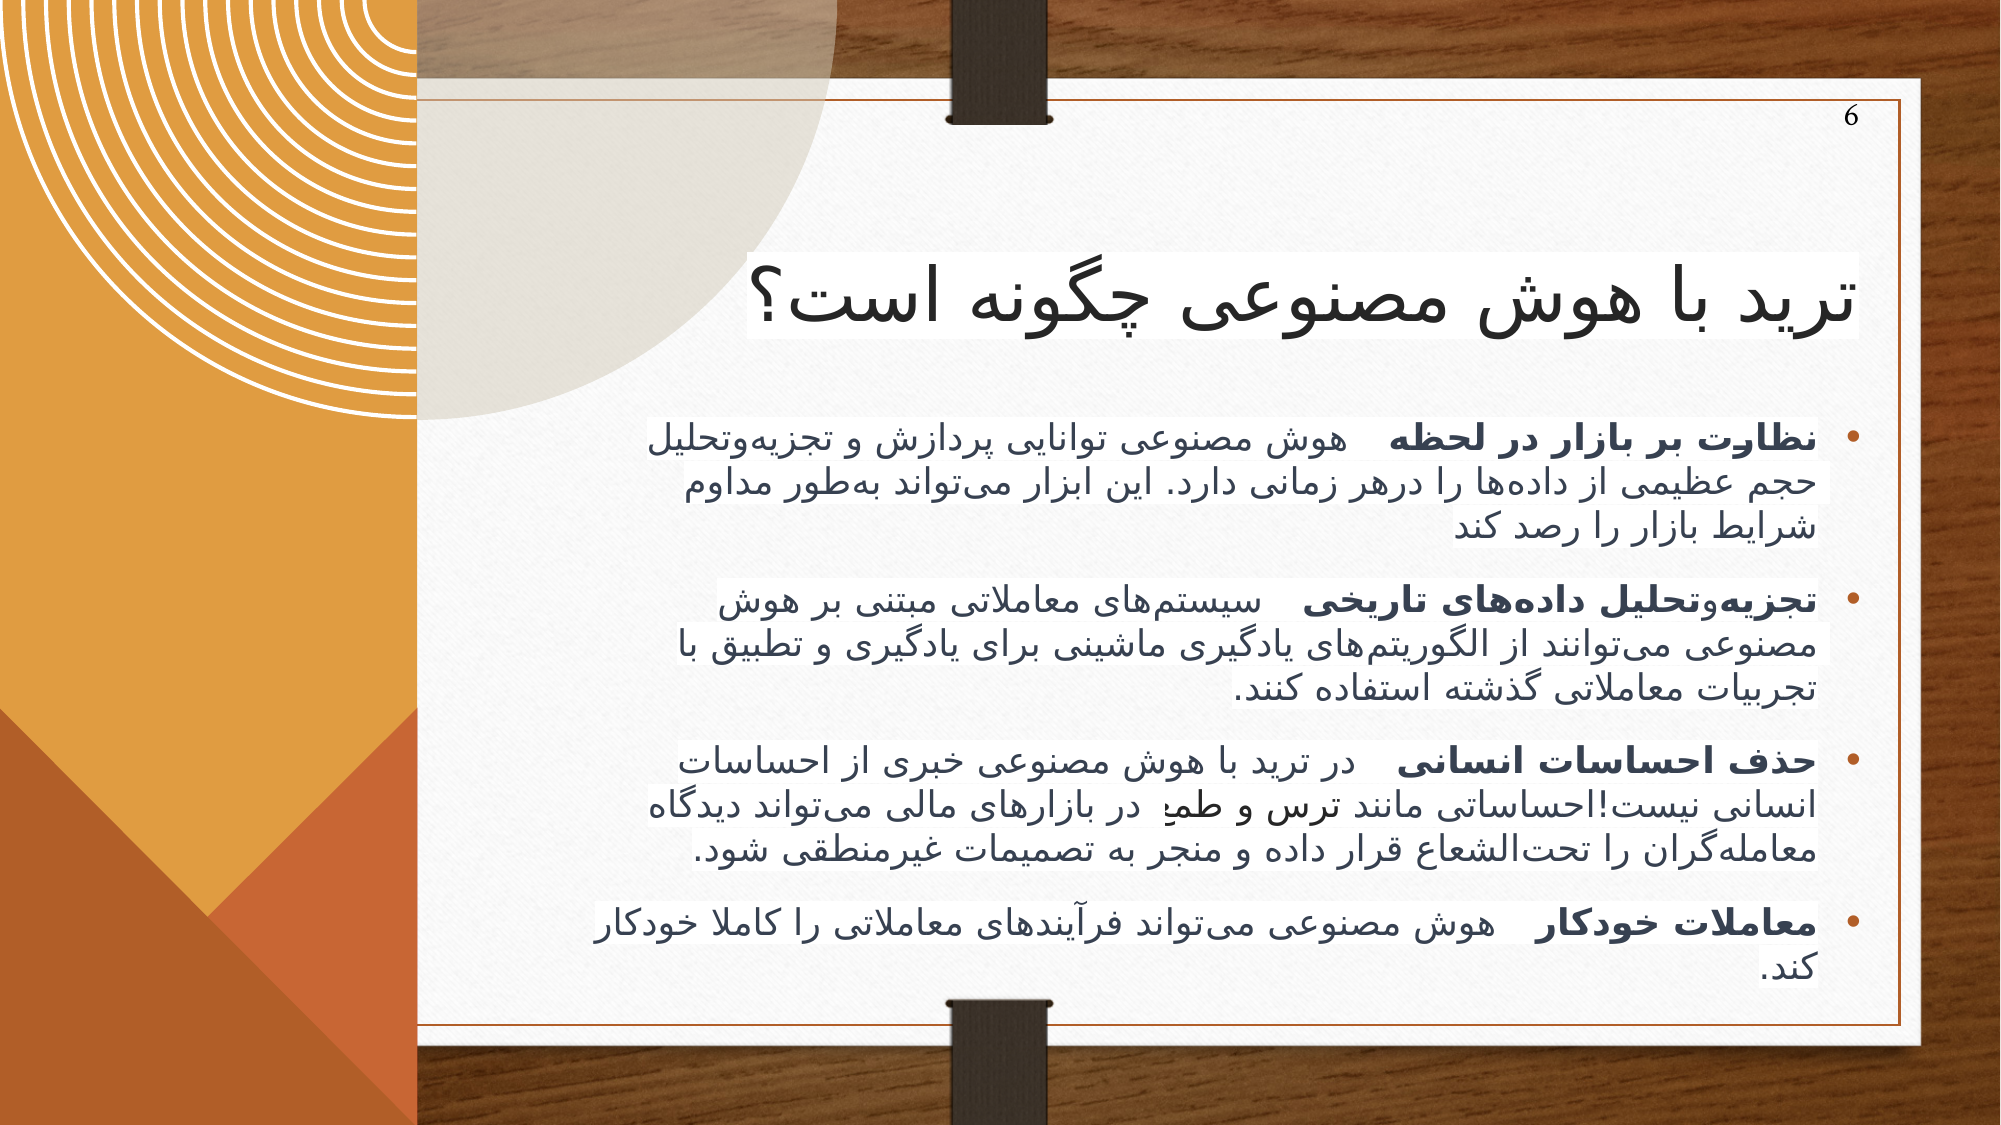

6
# ترید با هوش مصنوعی چگونه است؟
نظارت بر بازار در لحظه : هوش مصنوعی توانایی پردازش و تجزیه‌وتحلیل حجم عظیمی از داده‌ها را درهر زمانی دارد. این ابزار می‌تواند به‌طور مداوم شرایط بازار را رصد کند
تجزیه‌وتحلیل داده‌های تاریخی : سیستم‌های معاملاتی مبتنی بر هوش مصنوعی می‌توانند از الگوریتم‌های یادگیری ماشینی برای یادگیری و تطبیق با تجربیات معاملاتی گذشته استفاده کنند.
حذف احساسات انسانی : در ترید با هوش مصنوعی خبری از احساسات انسانی نیست!احساساتی مانند ترس و طمع در بازارهای مالی می‌تواند دیدگاه معامله‌گران را تحت‌الشعاع قرار داده و منجر به تصمیمات غیرمنطقی شود.
معاملات خودکار : هوش مصنوعی می‌تواند فرآیندهای معاملاتی را کاملا خودکار کند.